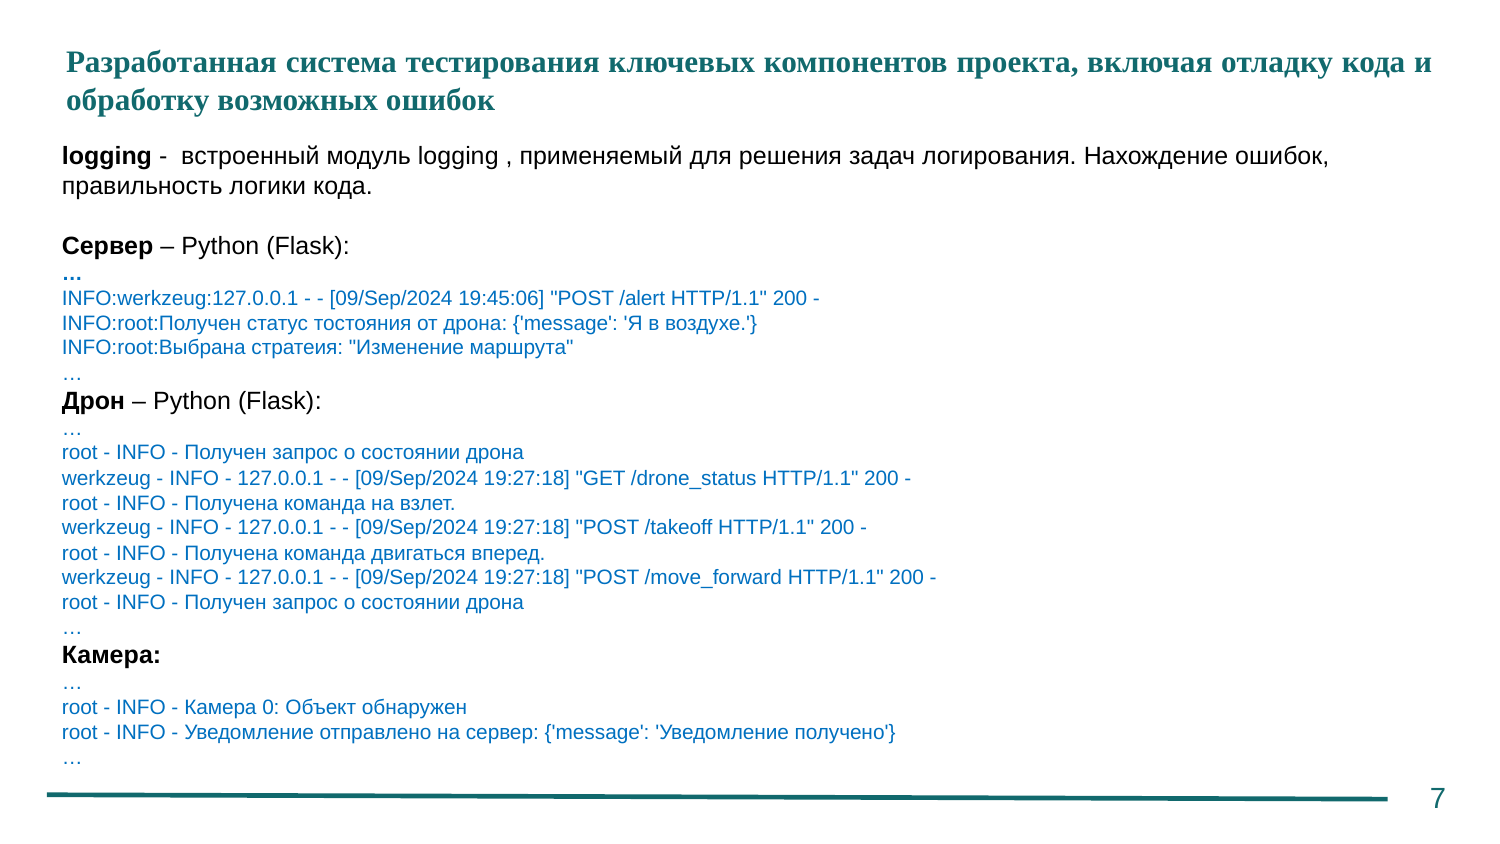

# Разработанная система тестирования ключевых компонентов проекта, включая отладку кода и обработку возможных ошибок
logging -  встроенный модуль logging , применяемый для решения задач логирования. Нахождение ошибок, правильность логики кода.

Сервер – Python (Flask):
…
INFO:werkzeug:127.0.0.1 - - [09/Sep/2024 19:45:06] "POST /alert HTTP/1.1" 200 -
INFO:root:Получен статус тостояния от дрона: {'message': 'Я в воздухе.'}
INFO:root:Выбрана стратеия: "Изменение маршрута"
…
Дрон – Python (Flask):
…
root - INFO - Получен запрос о состоянии дрона
werkzeug - INFO - 127.0.0.1 - - [09/Sep/2024 19:27:18] "GET /drone_status HTTP/1.1" 200 -
root - INFO - Получена команда на взлет.
werkzeug - INFO - 127.0.0.1 - - [09/Sep/2024 19:27:18] "POST /takeoff HTTP/1.1" 200 -
root - INFO - Получена команда двигаться вперед.
werkzeug - INFO - 127.0.0.1 - - [09/Sep/2024 19:27:18] "POST /move_forward HTTP/1.1" 200 -
root - INFO - Получен запрос о состоянии дрона
…
Камера:
…
root - INFO - Камера 0: Объект обнаружен
root - INFO - Уведомление отправлено на сервер: {'message': 'Уведомление получено'}
…
7